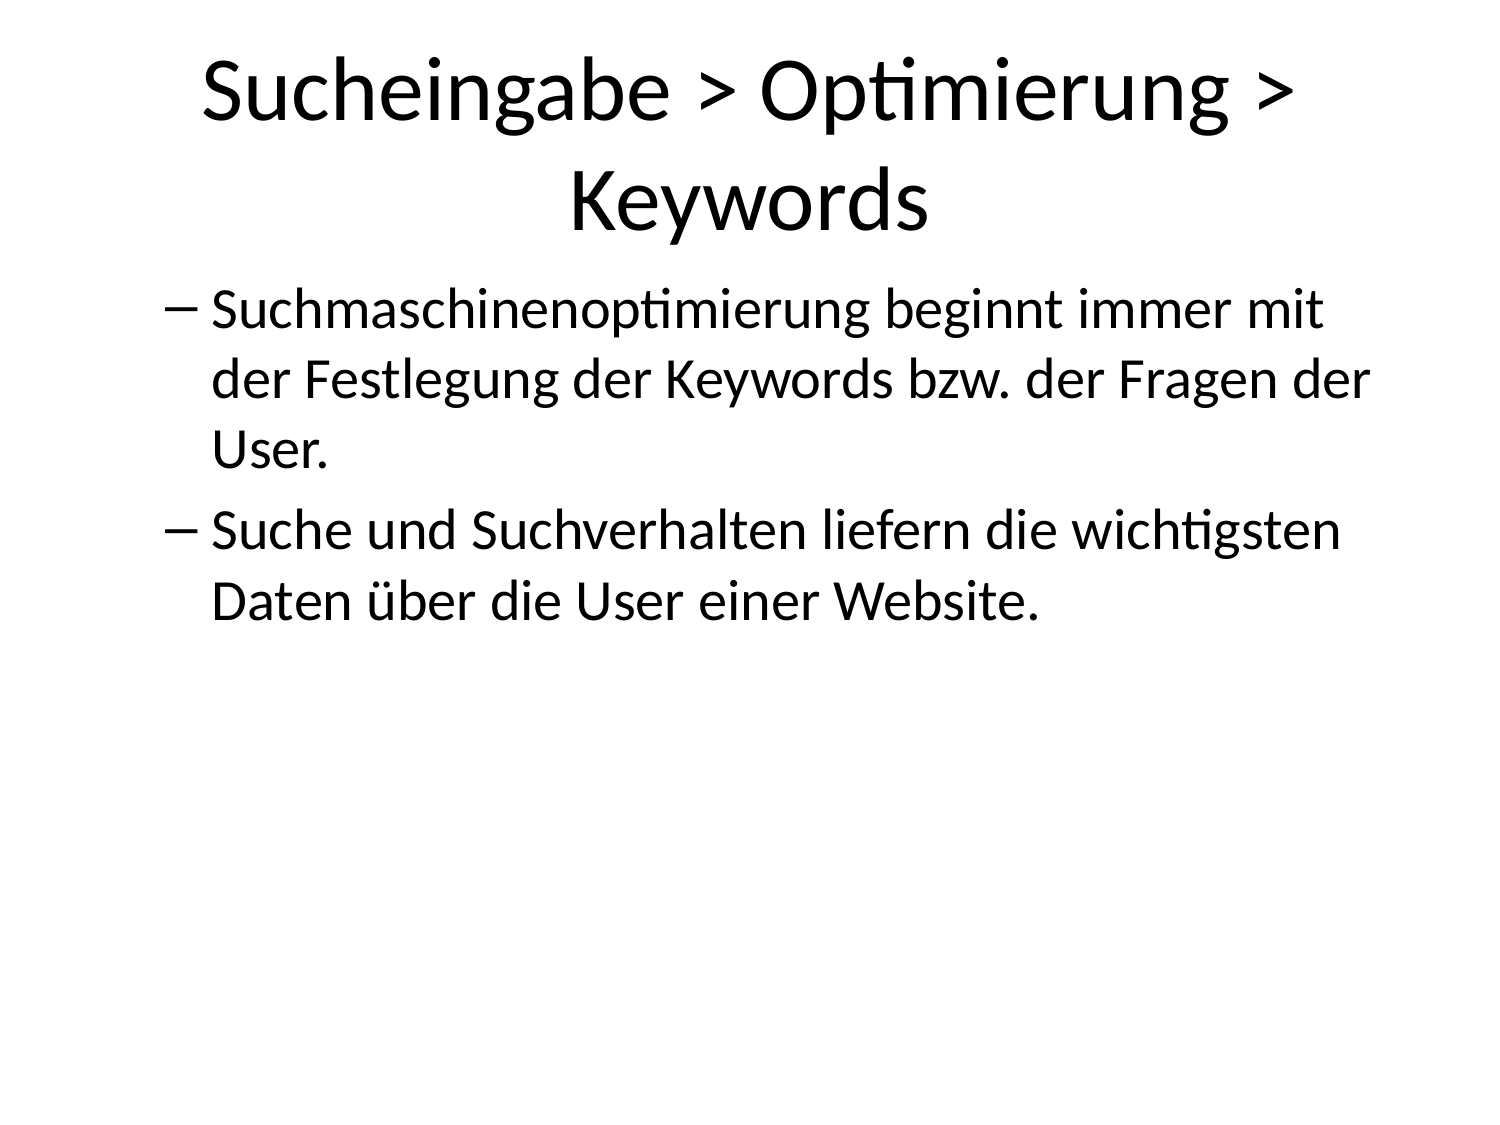

# Sucheingabe > Optimierung > Keywords
Suchmaschinenoptimierung beginnt immer mit der Festlegung der Keywords bzw. der Fragen der User.
Suche und Suchverhalten liefern die wichtigsten Daten über die User einer Website.